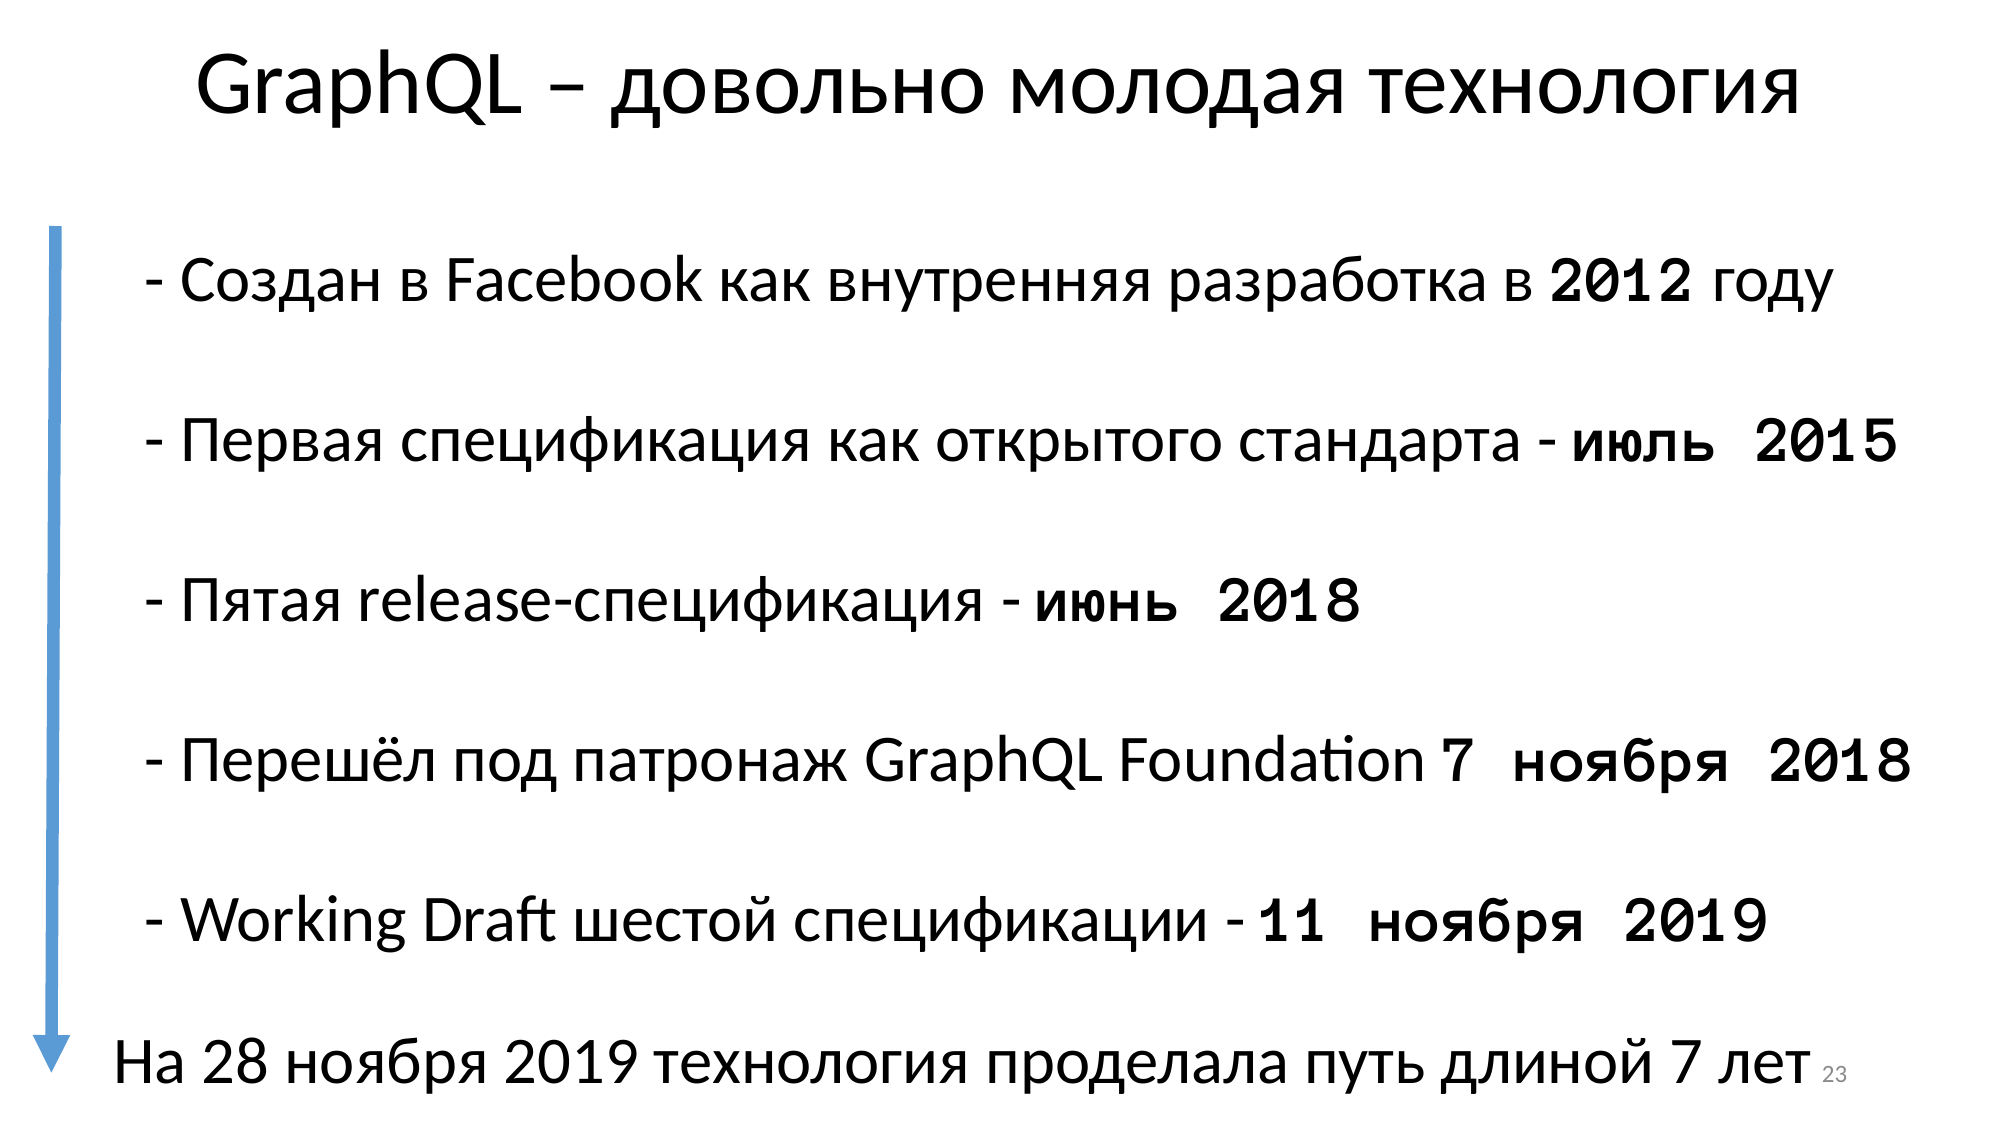

GraphQL – довольно молодая технология
- Создан в Facebook как внутренняя разработка в 2012 году
- Первая спецификация как открытого стандарта - июль 2015
- Пятая release-спецификация - июнь 2018
- Перешёл под патронаж GraphQL Foundation 7 ноября 2018
- Working Draft шестой спецификации - 11 ноября 2019
На 28 ноября 2019 технология проделала путь длиной 7 лет
23